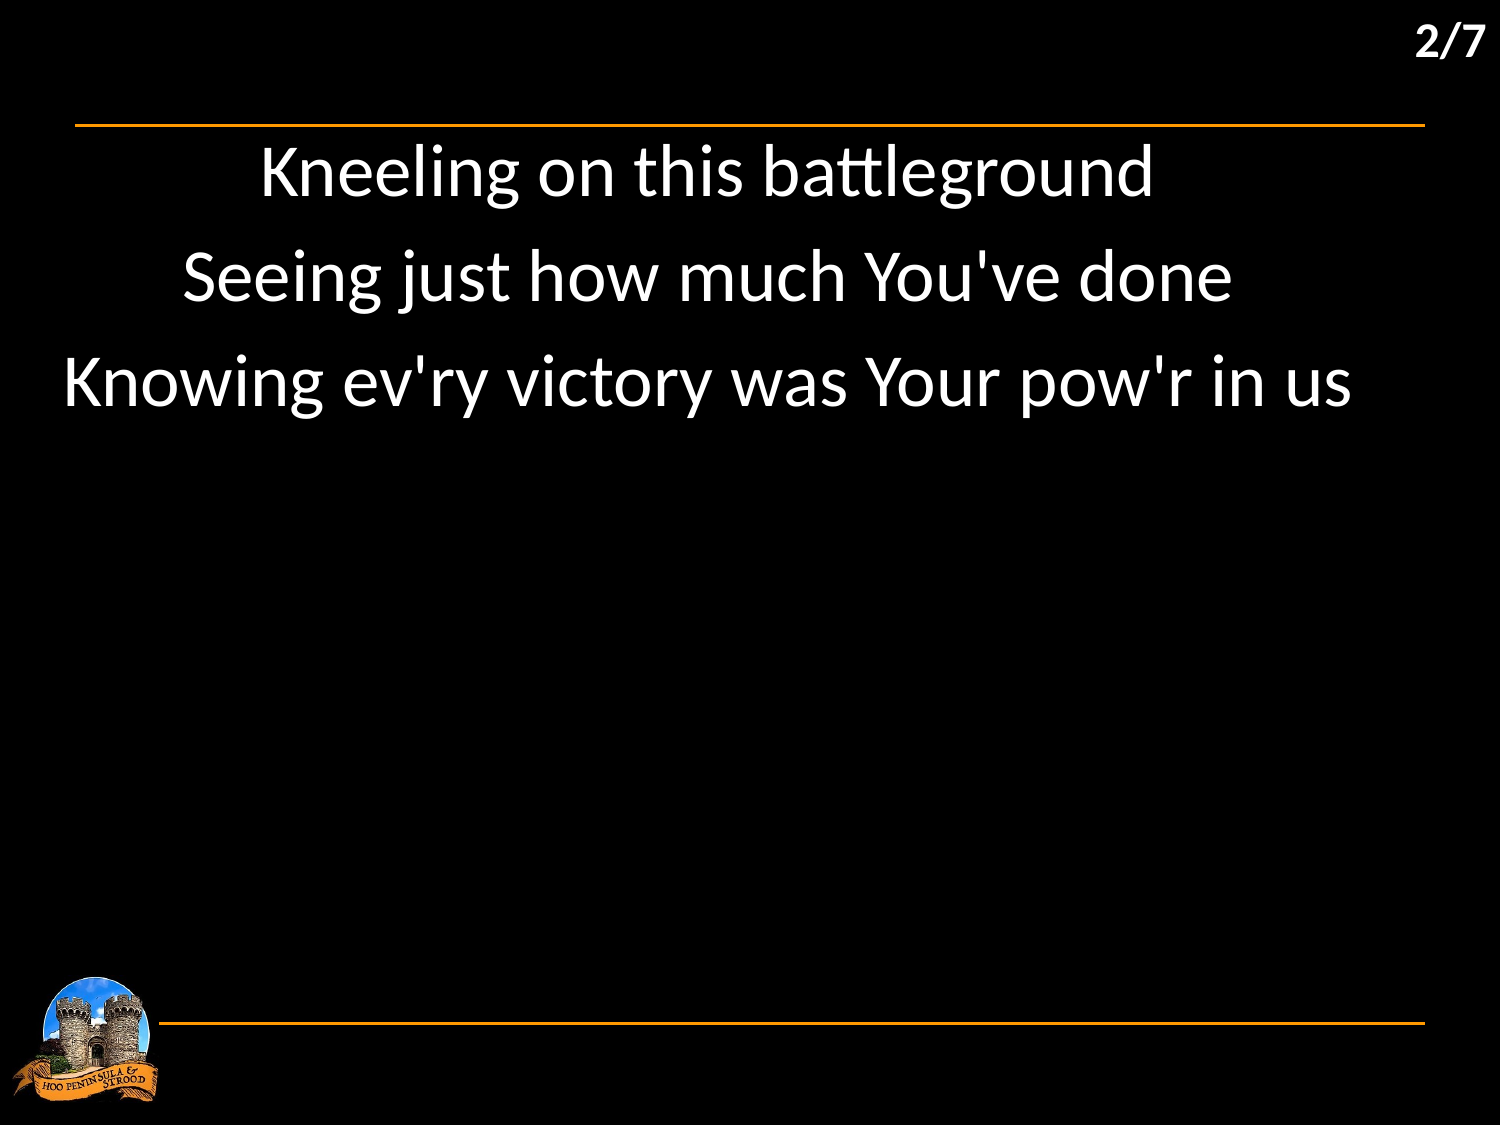

2/7
Kneeling on this battleground
Seeing just how much You've done
Knowing ev'ry victory was Your pow'r in us